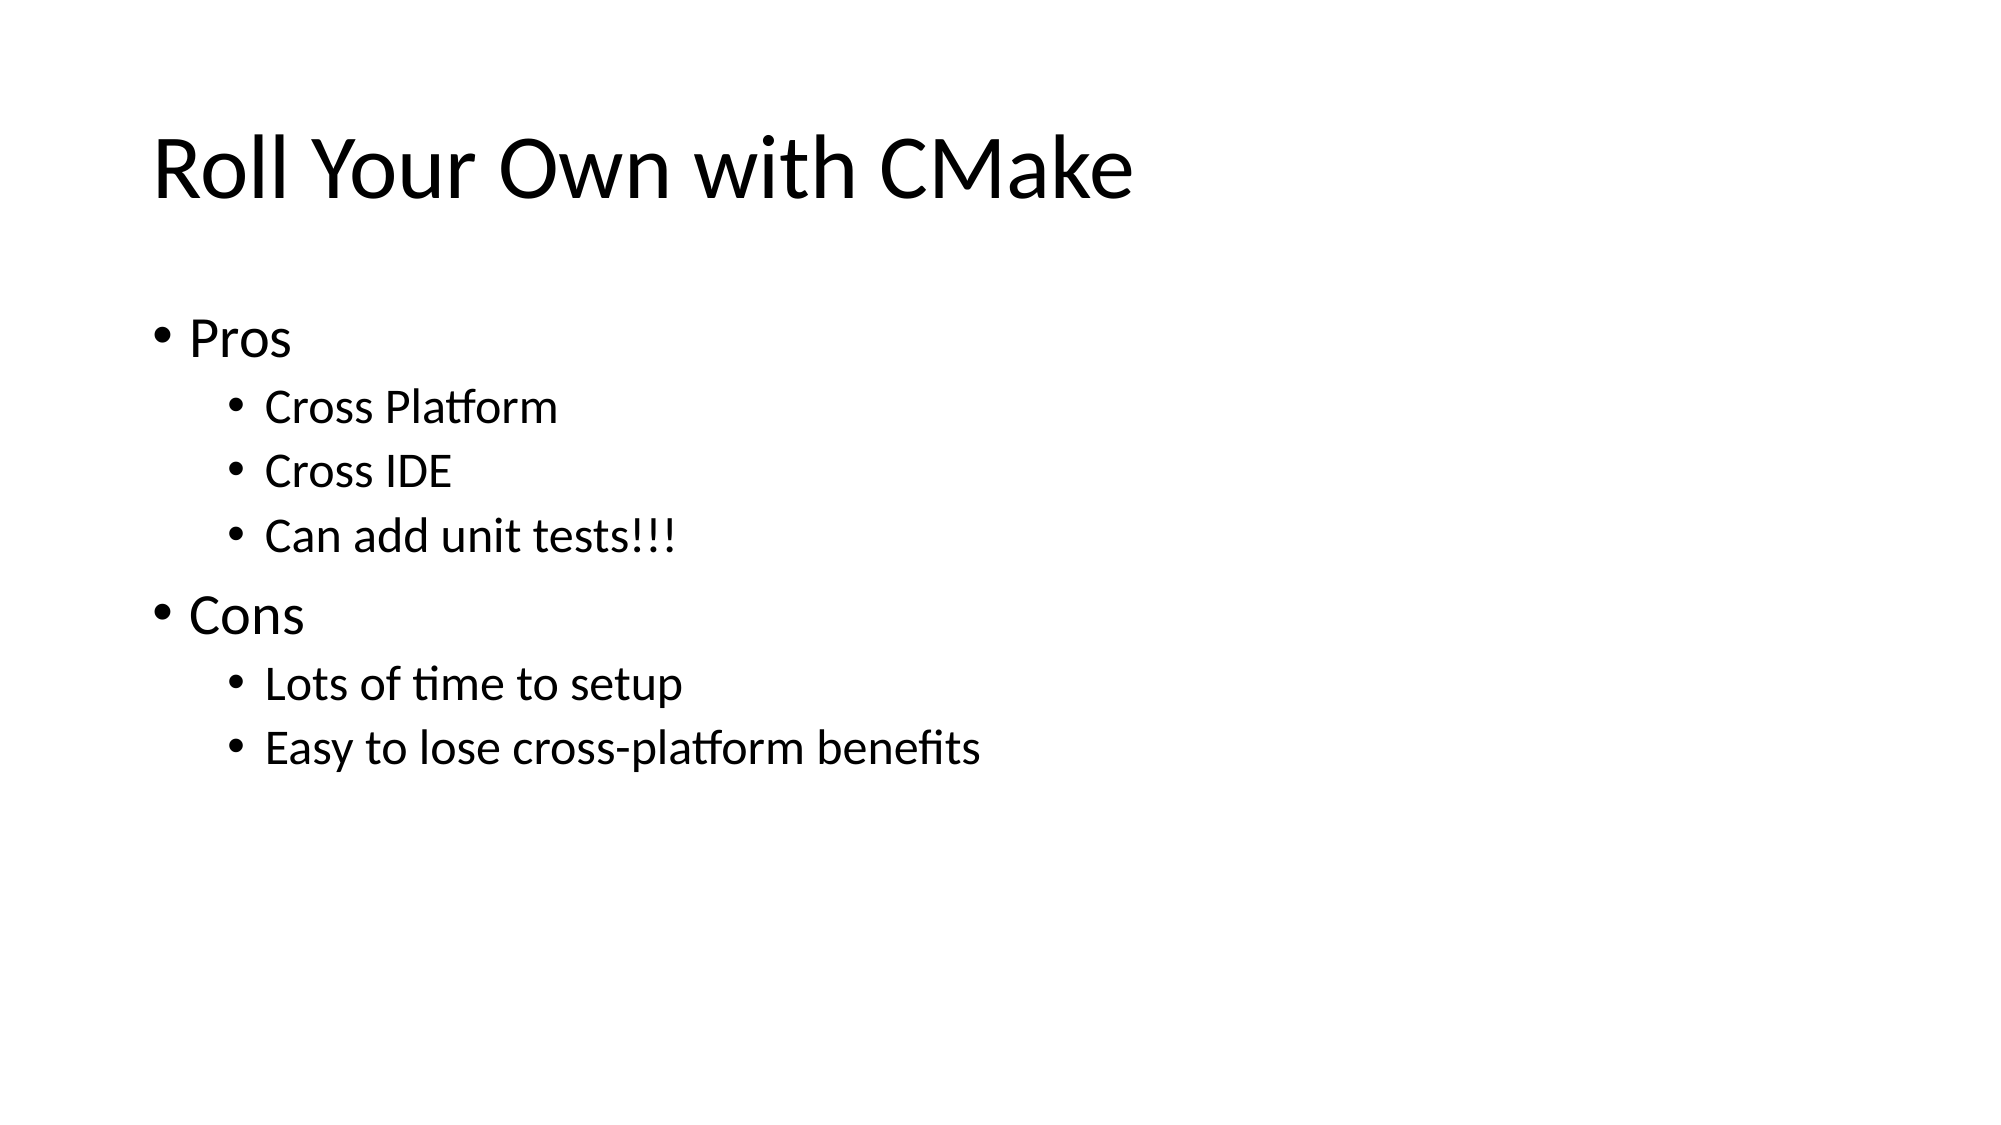

# Roll Your Own with CMake
Pros
Cross Platform
Cross IDE
Can add unit tests!!!
Cons
Lots of time to setup
Easy to lose cross-platform benefits